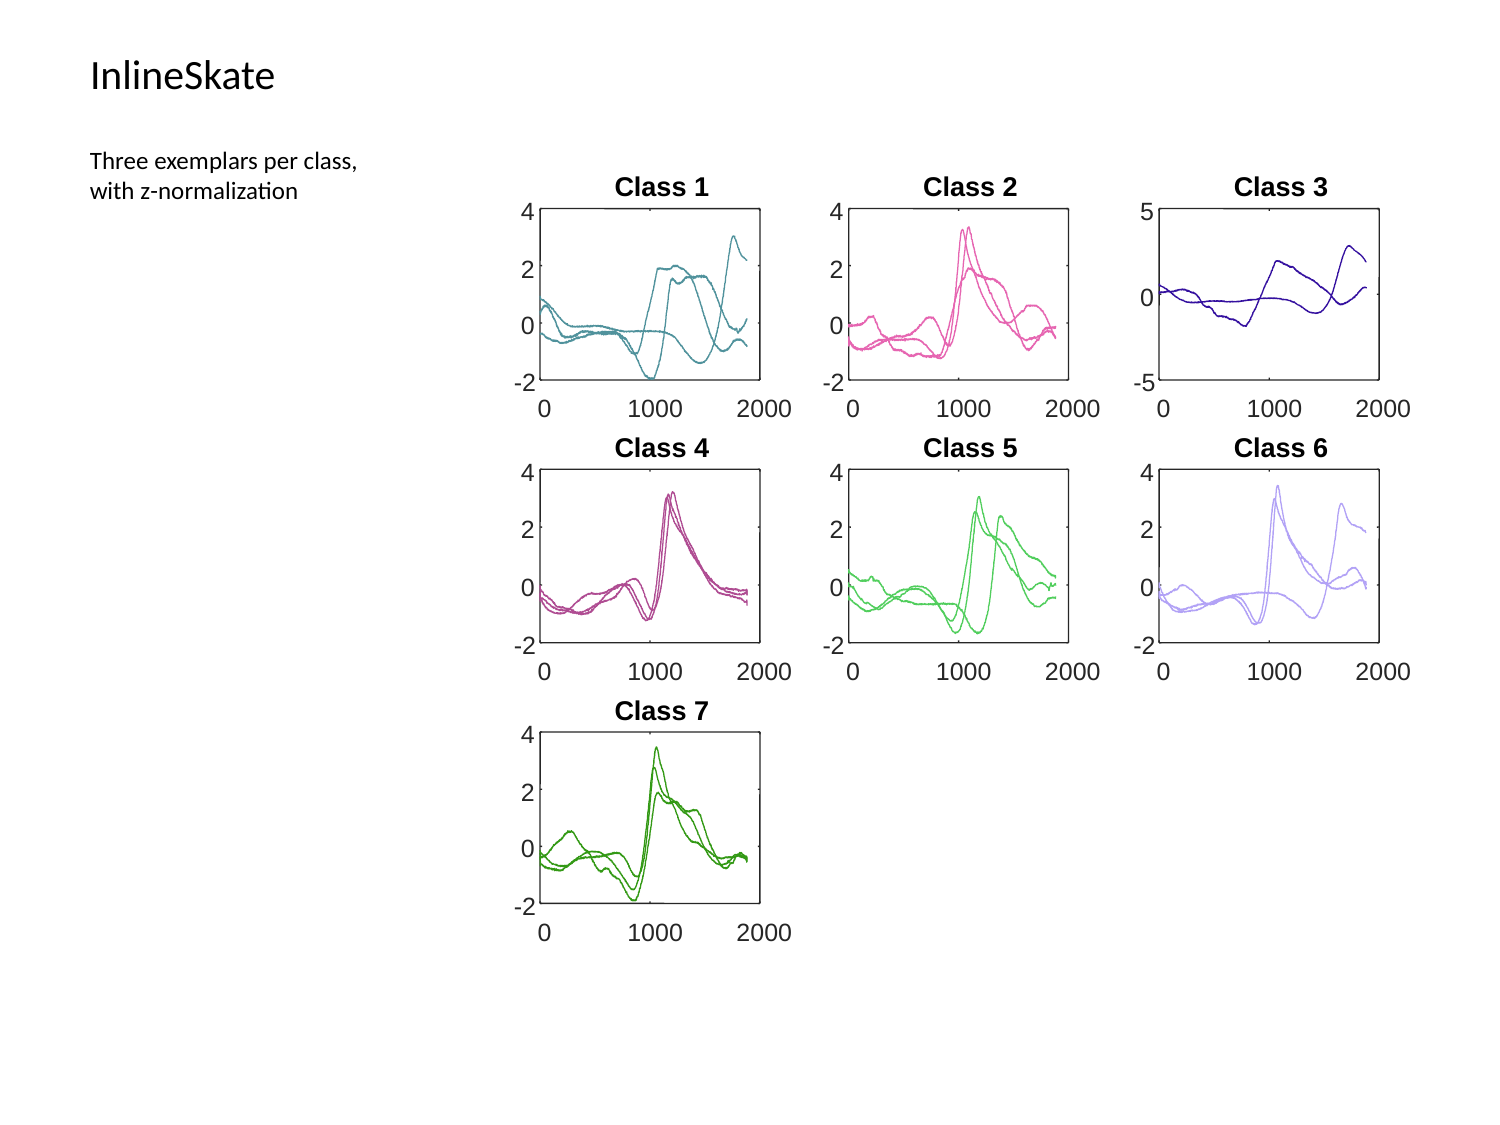

# InlineSkate
Three exemplars per class, with z-normalization
Class 1
Class 2
Class 3
4
4
5

2
2

0

0
0

-2
-2
-5

0
1000
2000
0
1000
2000
0
1000
2000
Class 4
Class 5
Class 6
4
4
4

2
2
2

0
0
0

-2
-2
-2

0
1000
2000
0
1000
2000
0
1000
2000
Class 7
4

2

0

-2

0
1000
2000